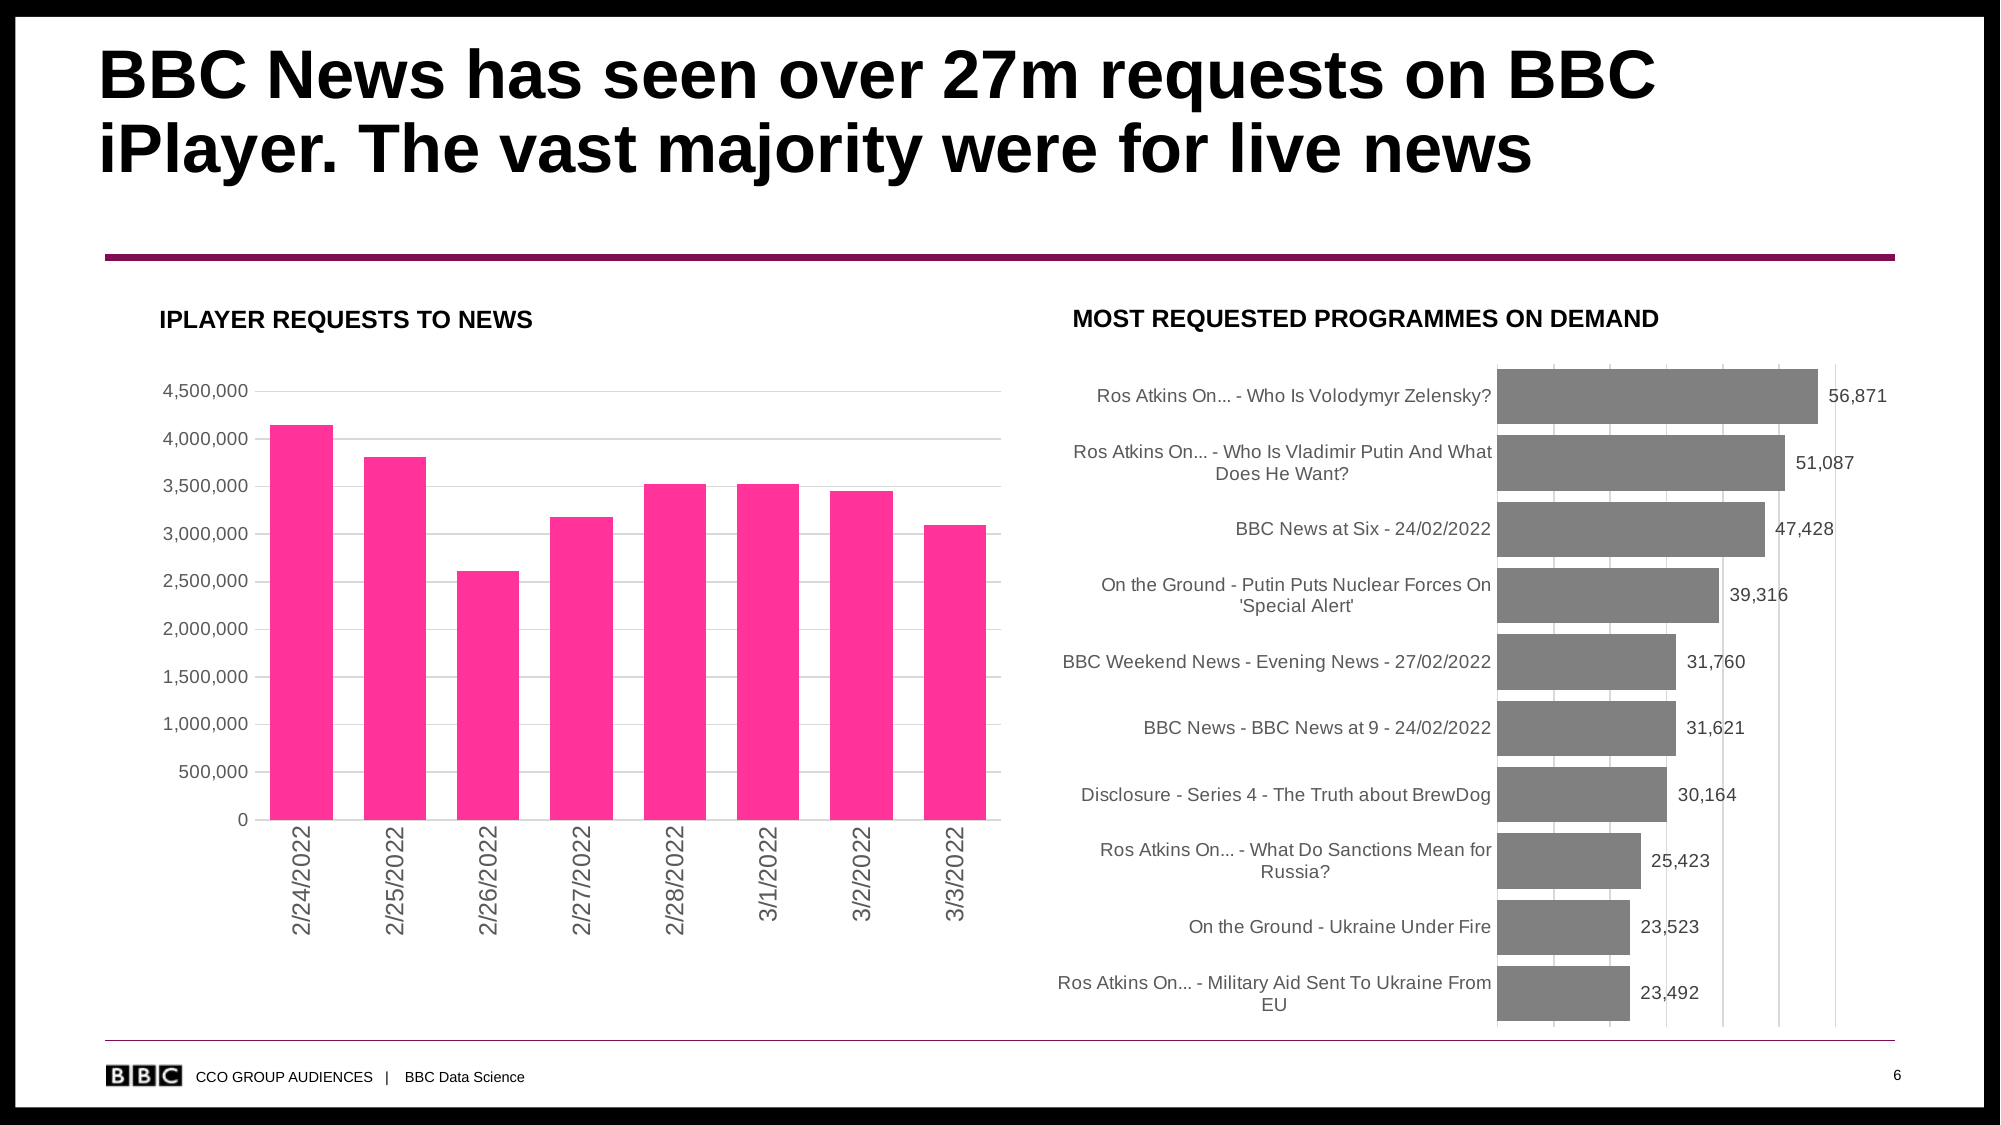

# BBC News has seen over 27m requests on BBC iPlayer. The vast majority were for live news
MOST REQUESTED PROGRAMMES ON DEMAND
IPLAYER REQUESTS TO NEWS

### Chart

| Category | Series 1 |
|---|---|
| Ros Atkins On... - Military Aid Sent To Ukraine From EU | 23492.0 |
| On the Ground - Ukraine Under Fire | 23523.0 |
| Ros Atkins On... - What Do Sanctions Mean for Russia? | 25423.0 |
| Disclosure - Series 4 - The Truth about BrewDog | 30164.0 |
| BBC News - BBC News at 9 - 24/02/2022 | 31621.0 |
| BBC Weekend News - Evening News - 27/02/2022 | 31760.0 |
| On the Ground - Putin Puts Nuclear Forces On 'Special Alert' | 39316.0 |
| BBC News at Six - 24/02/2022 | 47428.0 |
| Ros Atkins On... - Who Is Vladimir Putin And What Does He Want? | 51087.0 |
| Ros Atkins On... - Who Is Volodymyr Zelensky? | 56871.0 |

### Chart

| Category | Series 1 |
|---|---|
| 44616 | 4149763.0 |
| 44617 | 3815319.0 |
| 44618 | 2613738.0 |
| 44619 | 3178825.0 |
| 44620 | 3524097.0 |
| 44621 | 3524097.0 |
| 44622 | 3448382.0 |
| 44623 | 3096349.0 |